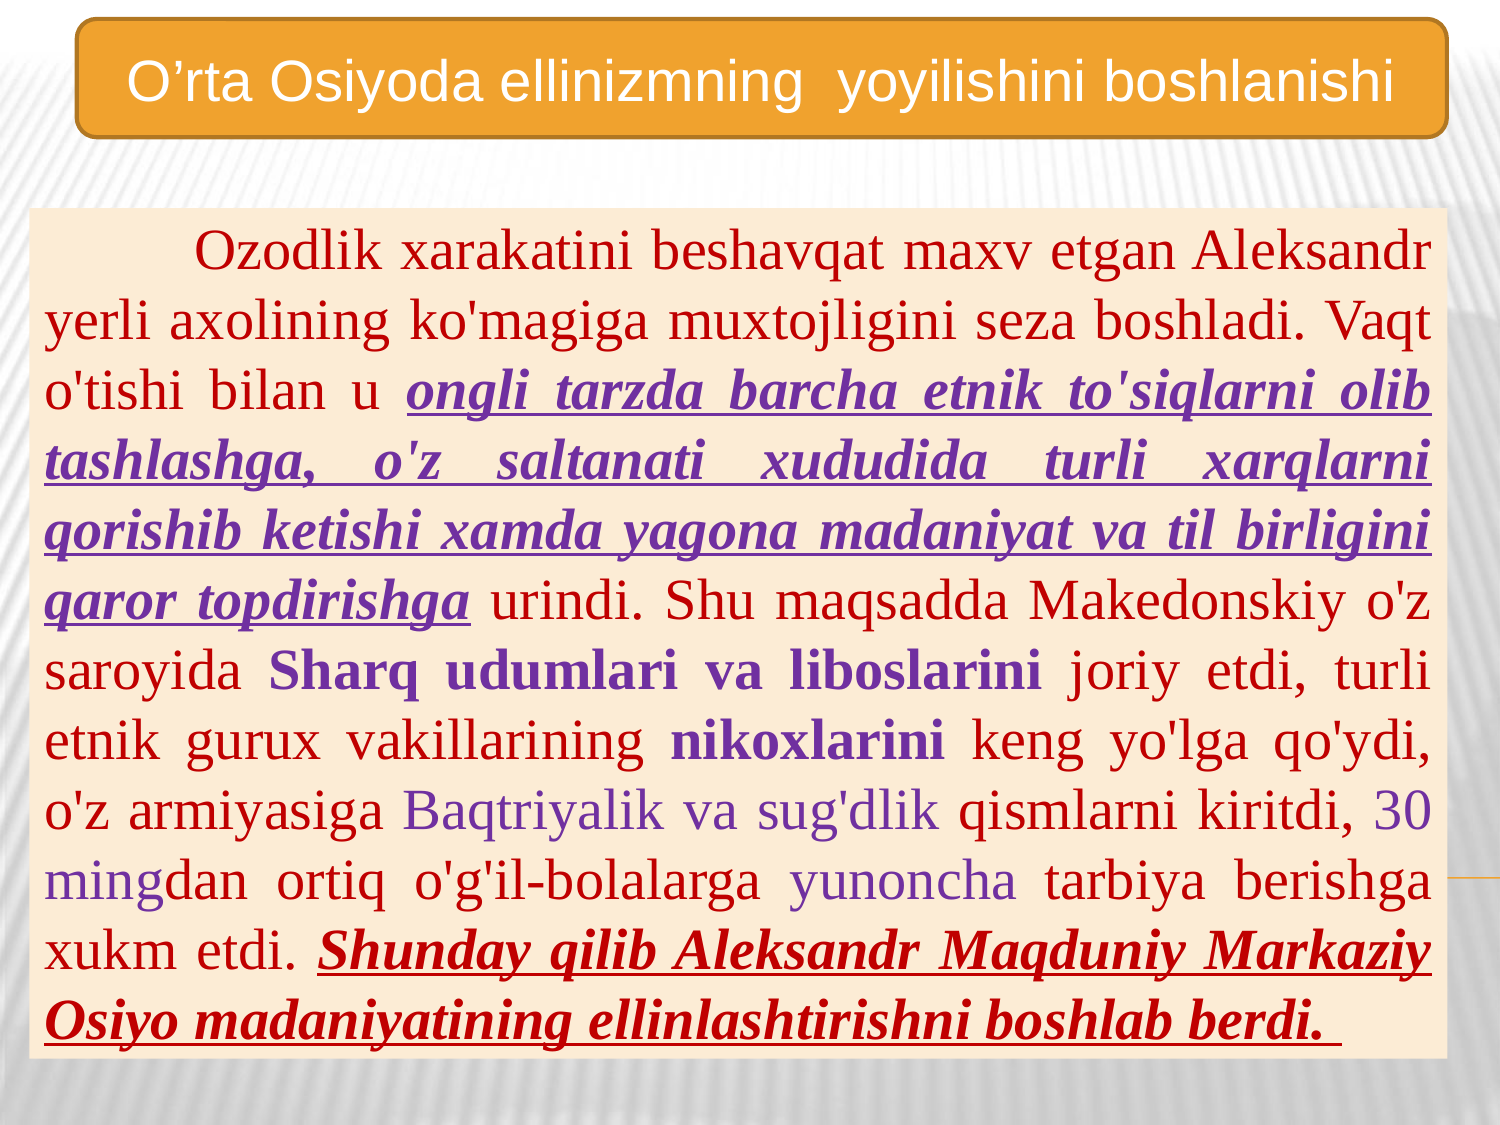

O’rta Osiyoda ellinizmning  yoyilishini boshlanishi
	Ozodlik xarakatini beshavqat maxv etgan Aleksandr yerli axolining ko'magiga muxtojligini seza boshladi. Vaqt o'tishi bilan u ongli tarzda barcha etnik to'siqlarni olib tashlashga, o'z saltanati xududida turli xarqlarni qorishib ketishi xamda yagona madaniyat va til birligini qaror topdirishga urindi. Shu maqsadda Makedonskiy o'z saroyida Sharq udumlari va liboslarini joriy etdi, turli etnik gurux vakillarining nikoxlarini keng yo'lga qo'ydi, o'z armiyasiga Baqtriyalik va sug'dlik qismlarni kiritdi, 30 mingdan ortiq o'g'il-bolalarga yunoncha tarbiya berishga xukm etdi. Shunday qilib Aleksandr Maqduniy Markaziy Osiyo madaniyatining ellinlashtirishni boshlab berdi.